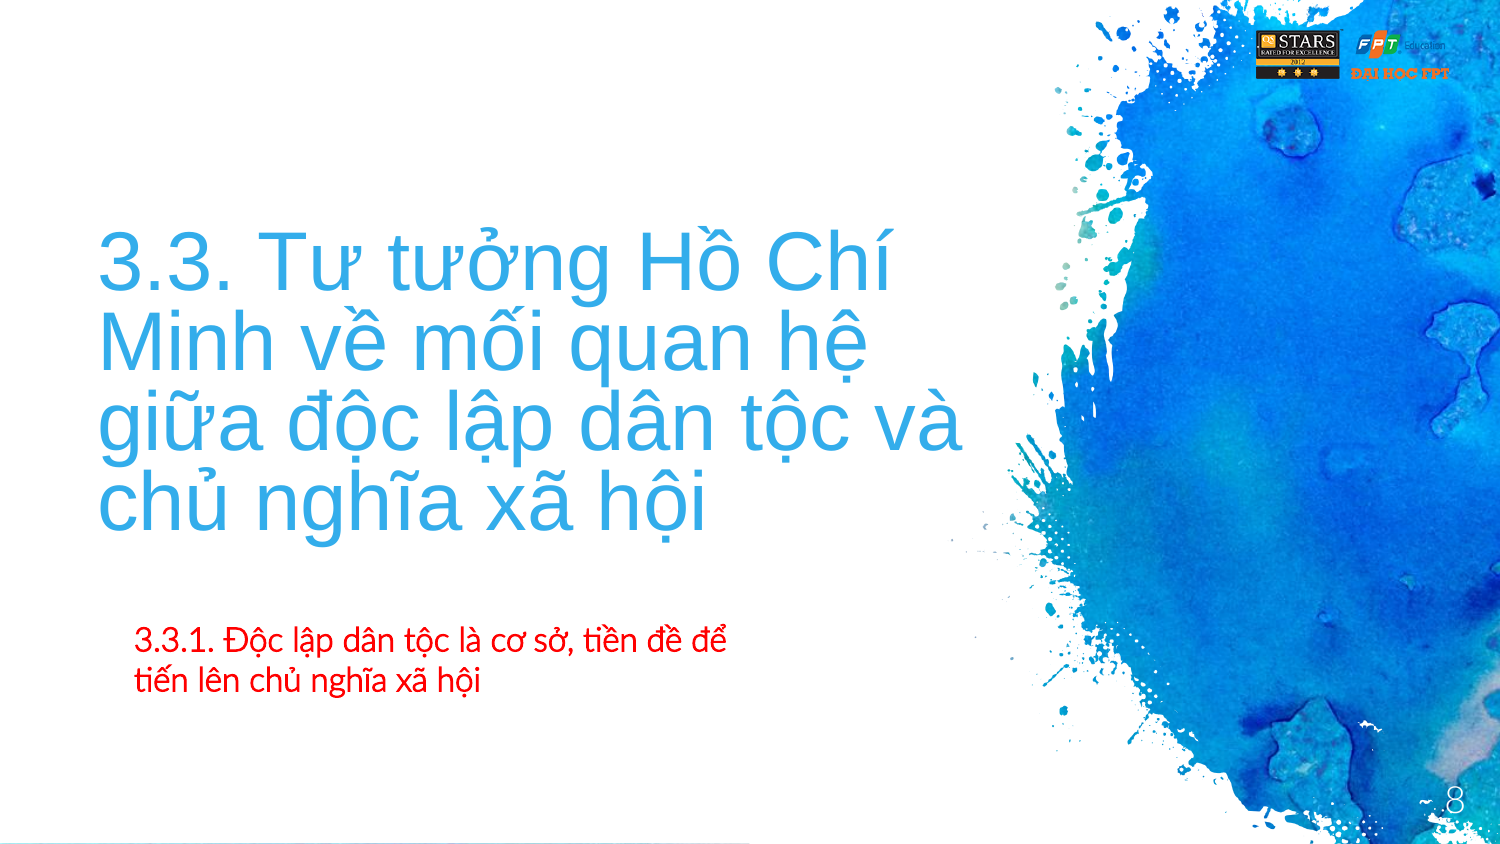

# 3.3. Tư tưởng Hồ Chí Minh về mối quan hệ giữa độc lập dân tộc và chủ nghĩa xã hội
3.3.1. Độc lập dân tộc là cơ sở, tiền đề để tiến lên chủ nghĩa xã hội
8